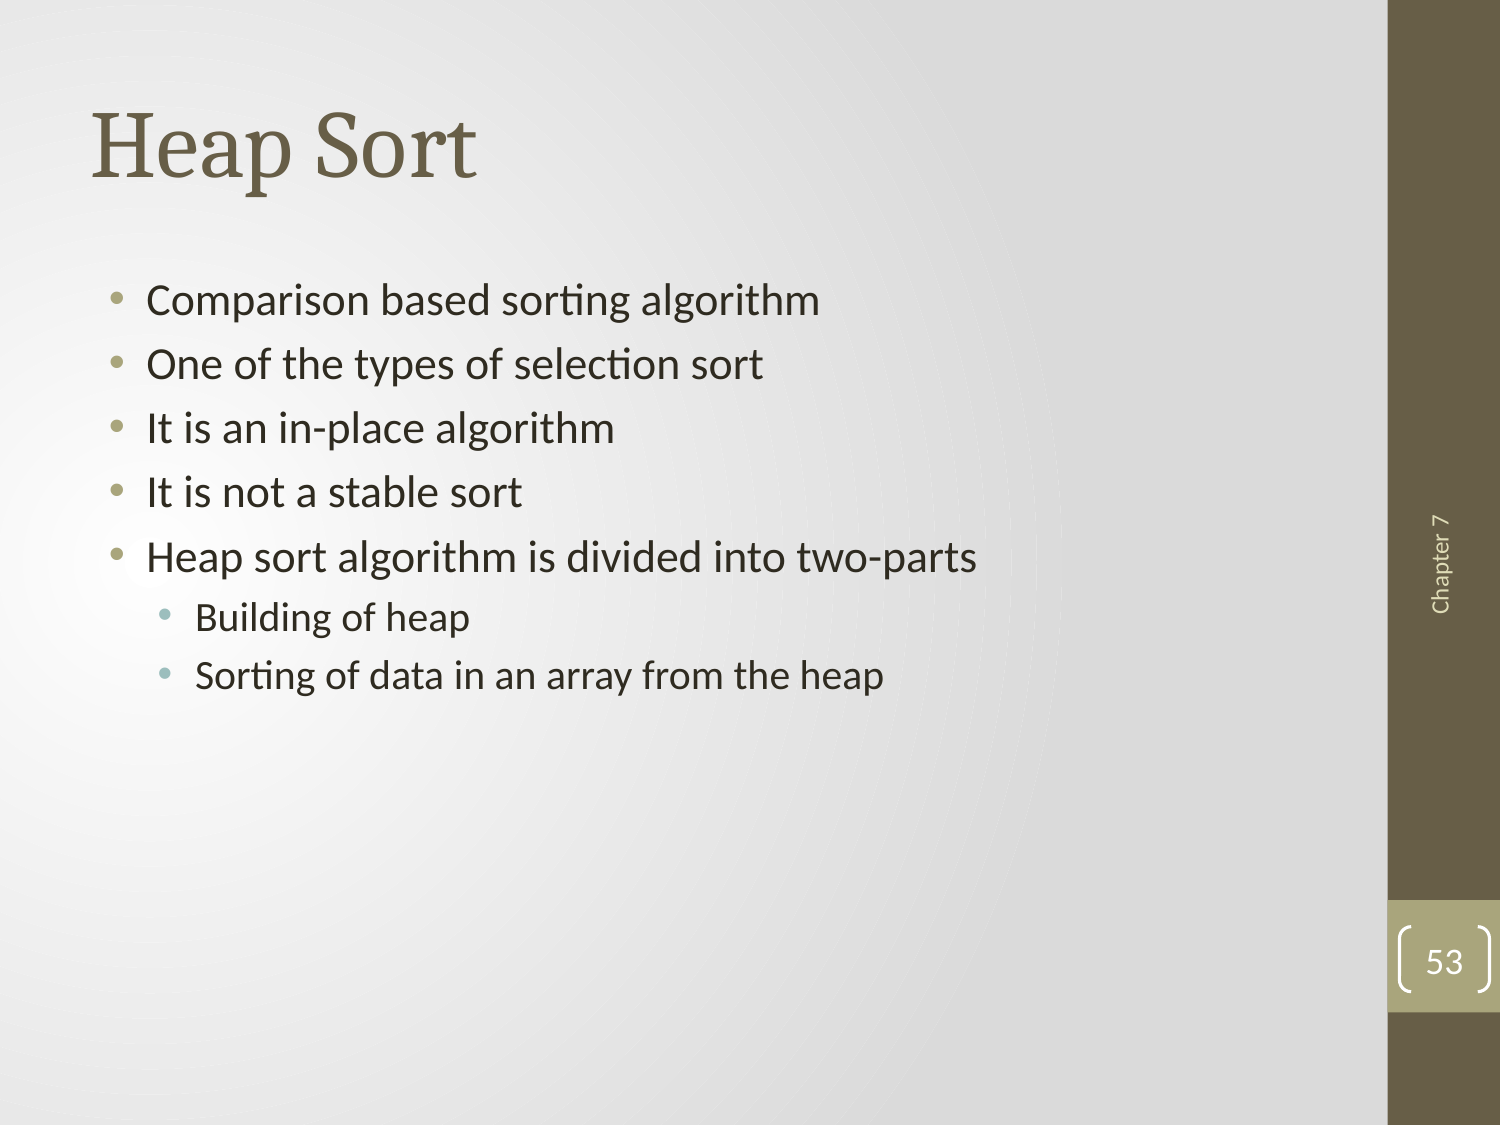

# Heap Sort
Comparison based sorting algorithm
One of the types of selection sort
It is an in-place algorithm
It is not a stable sort
Heap sort algorithm is divided into two-parts
Building of heap
Sorting of data in an array from the heap
Chapter 7
53